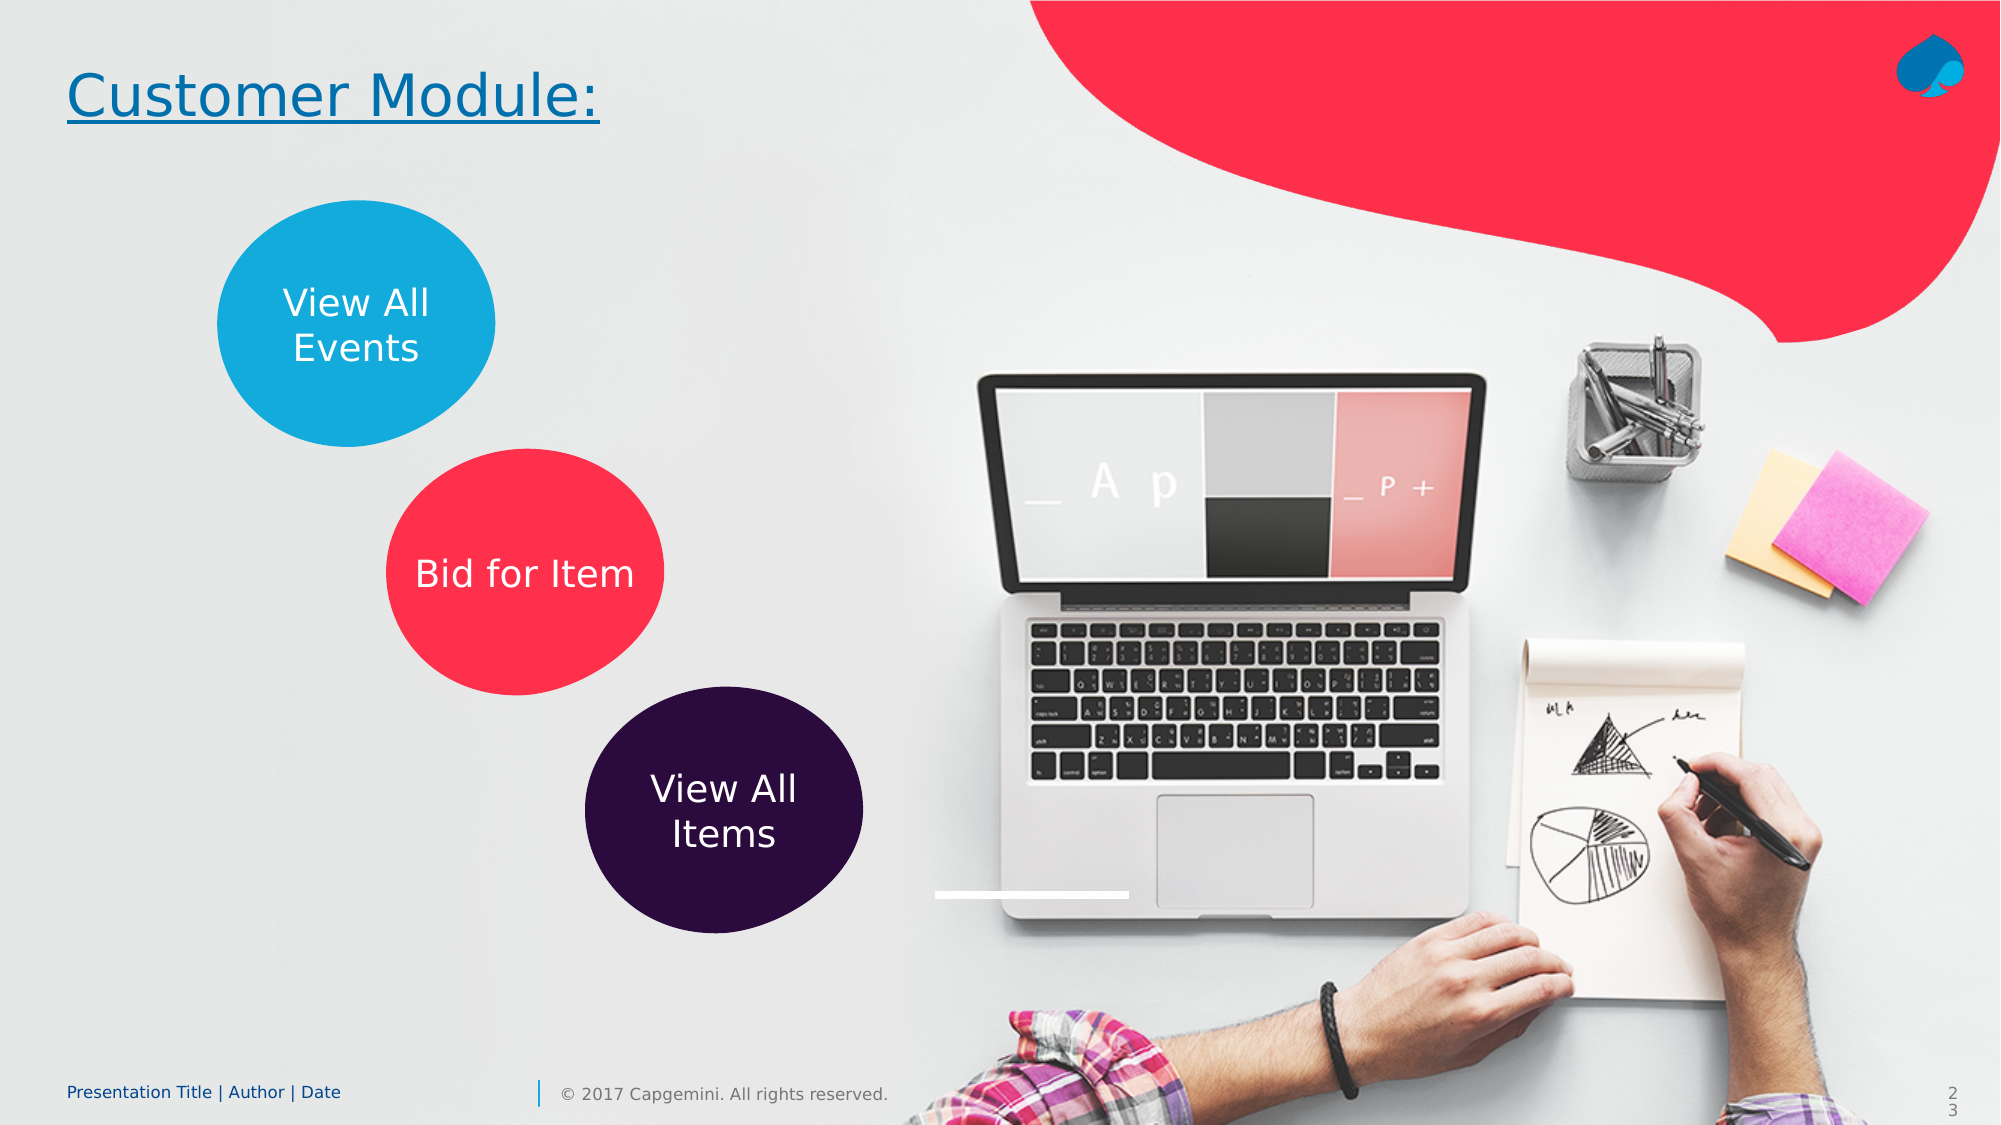

# Customer Module:
View All Events
Bid for Item
View All Items